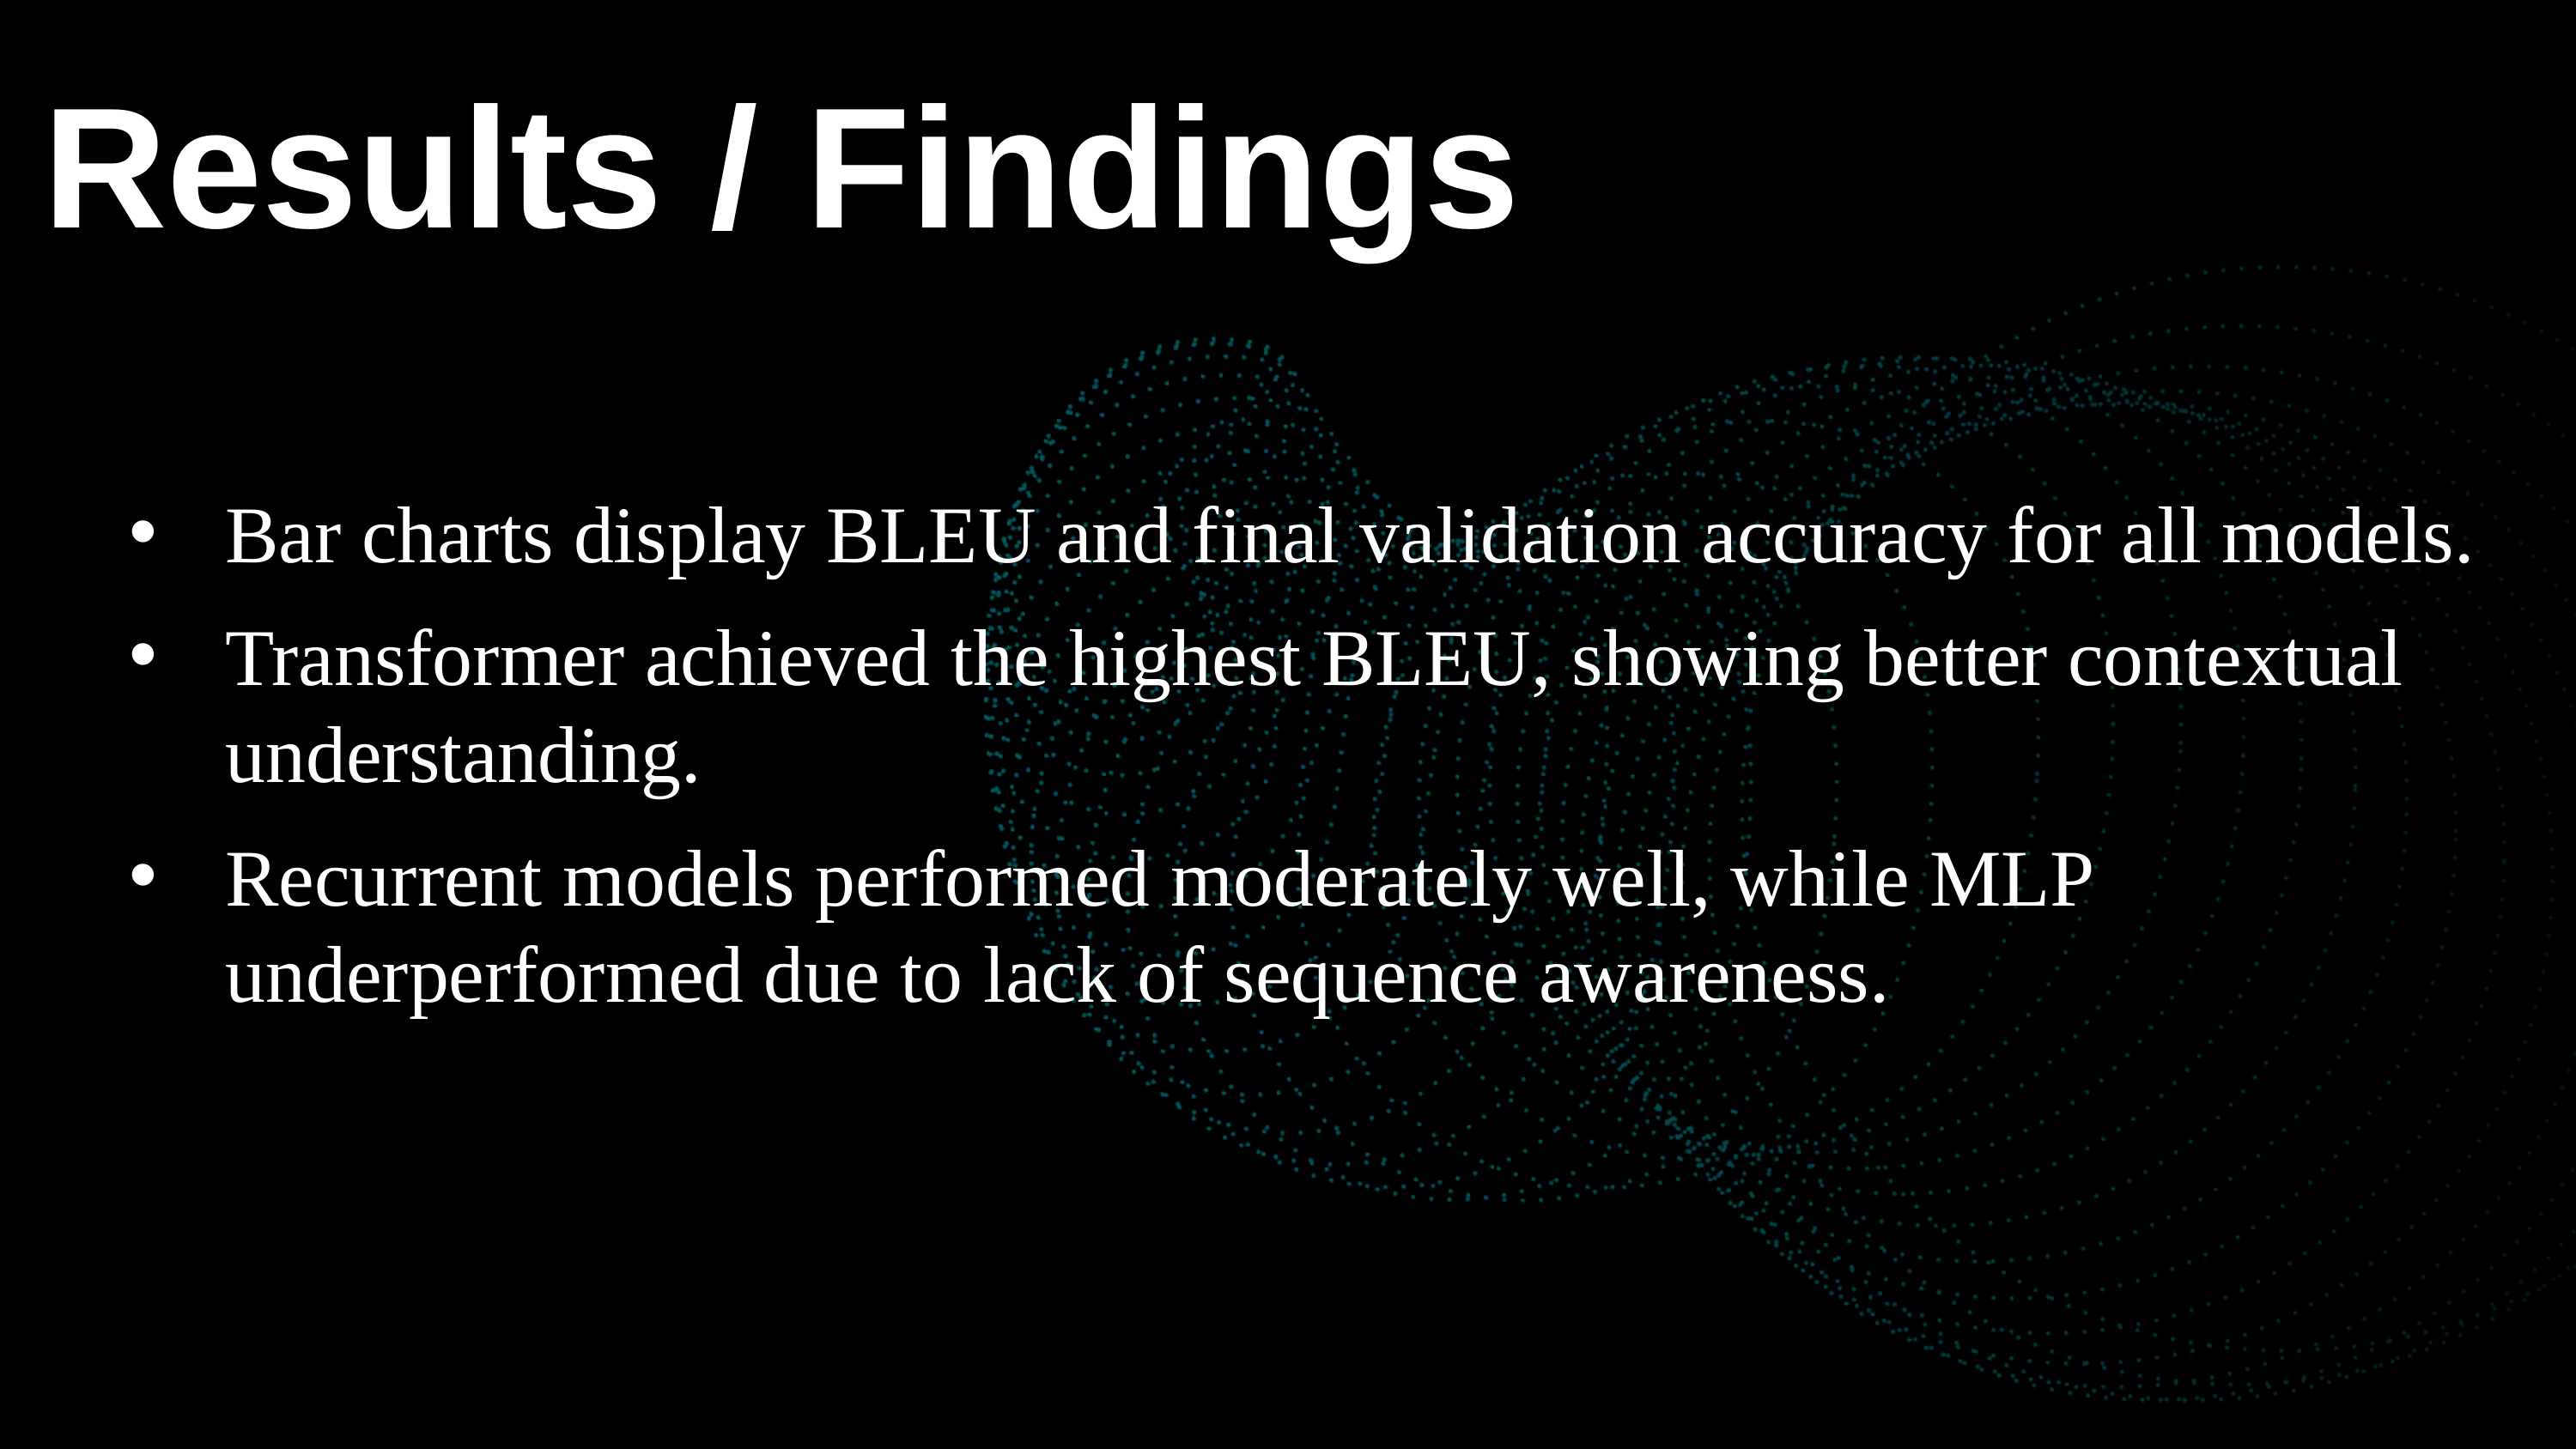

Results / Findings

Bar charts display BLEU and final validation accuracy for all models.
Transformer achieved the highest BLEU, showing better contextual understanding.
Recurrent models performed moderately well, while MLP underperformed due to lack of sequence awareness.